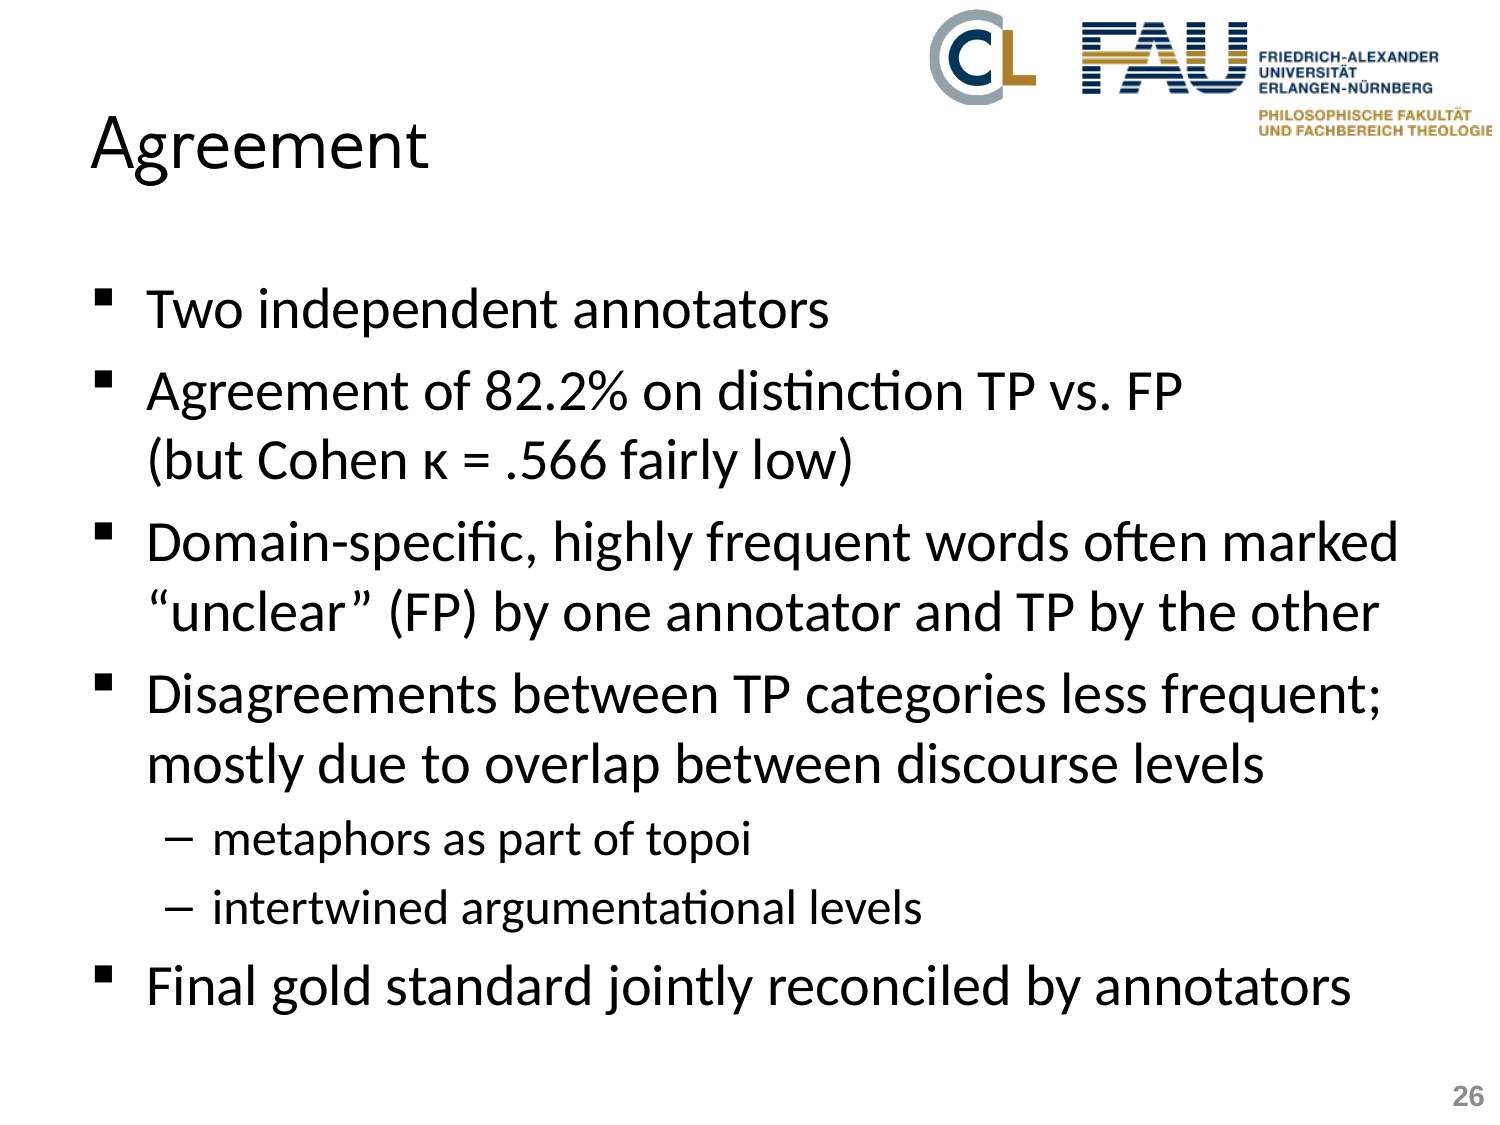

# Agreement
Two independent annotators
Agreement of 82.2% on distinction TP vs. FP
(but Cohen κ = .566 fairly low)
Domain-specific, highly frequent words often marked “unclear” (FP) by one annotator and TP by the other
Disagreements between TP categories less frequent; mostly due to overlap between discourse levels
metaphors as part of topoi
intertwined argumentational levels
Final gold standard jointly reconciled by annotators

26